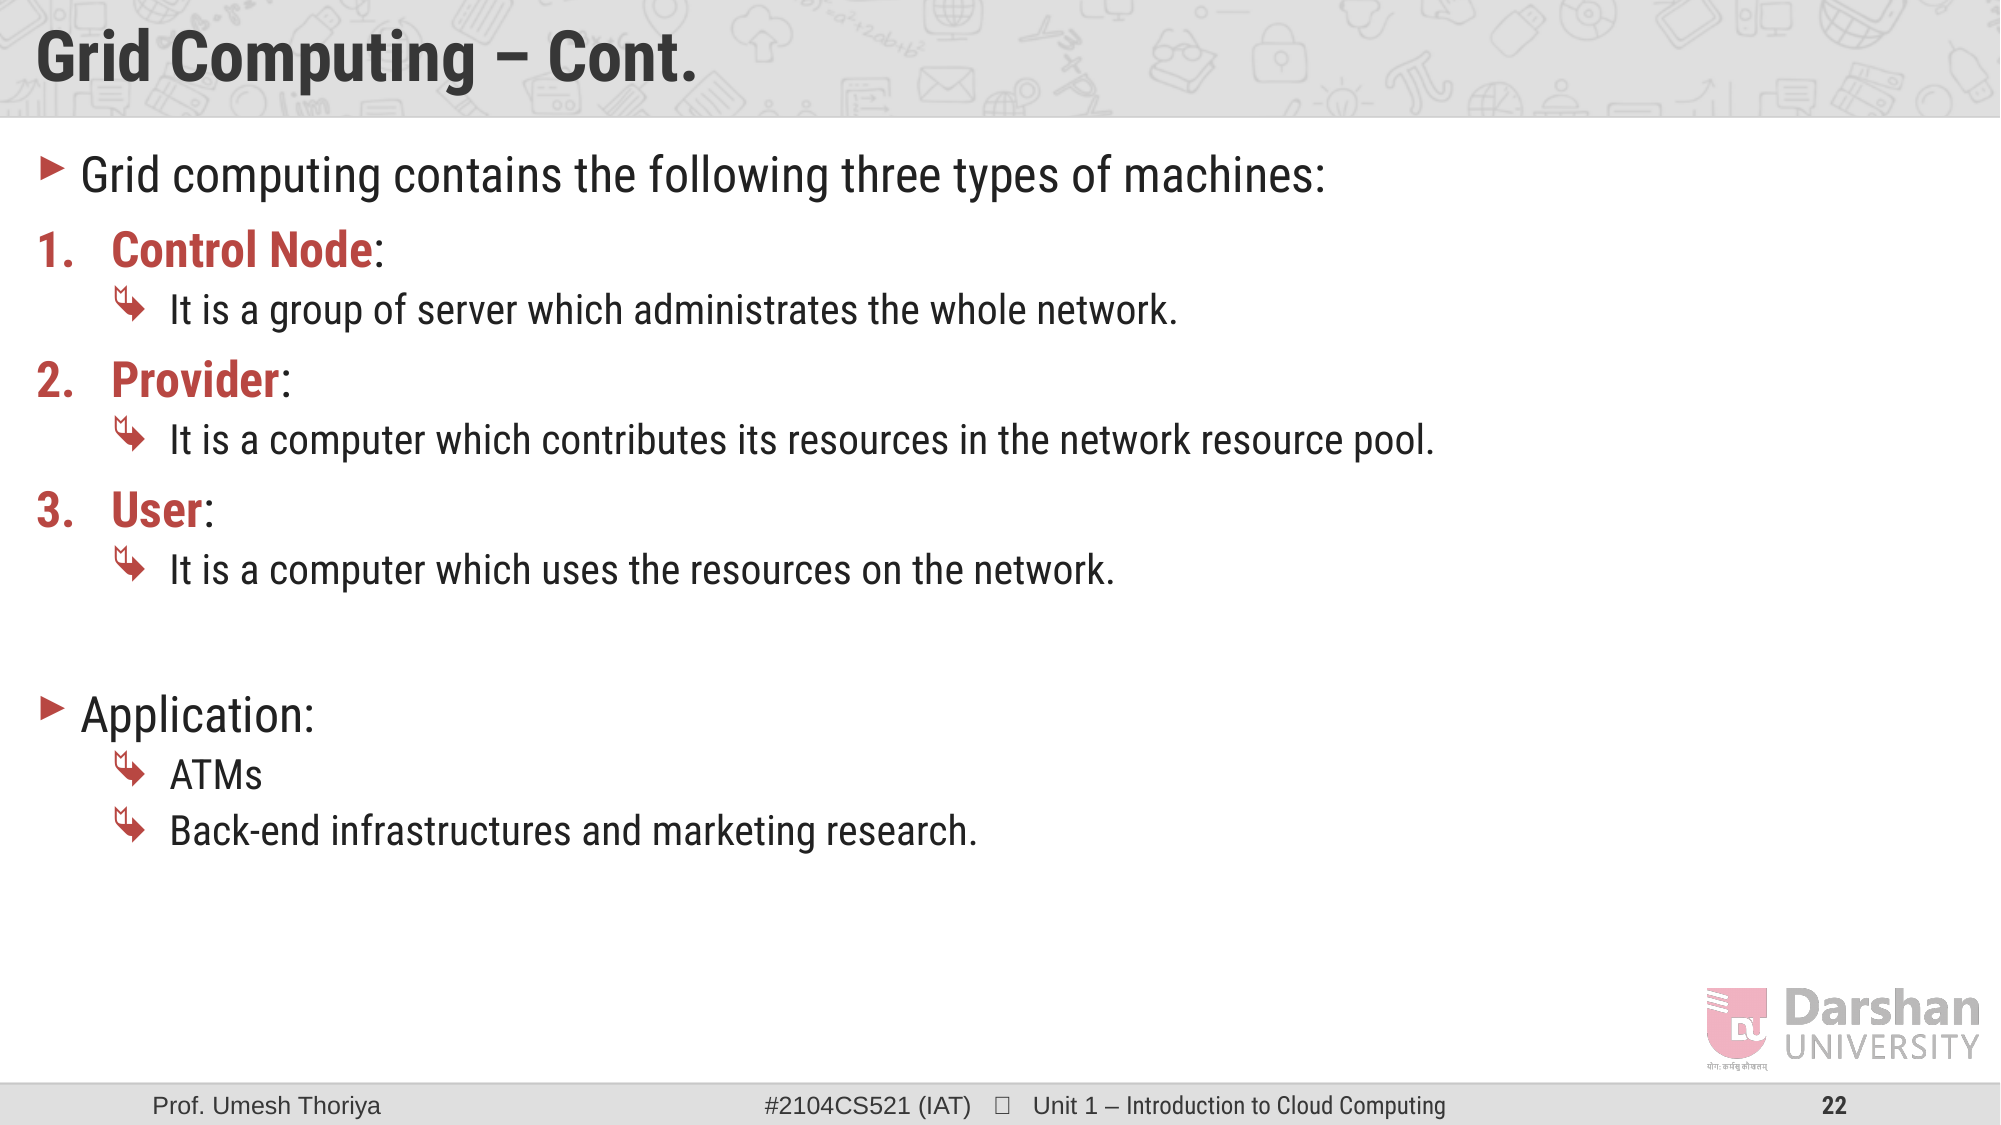

# Grid Computing – Cont.
Grid computing contains the following three types of machines:
Control Node:
It is a group of server which administrates the whole network.
Provider:
It is a computer which contributes its resources in the network resource pool.
User:
It is a computer which uses the resources on the network.

Application:
ATMs
Back-end infrastructures and marketing research.